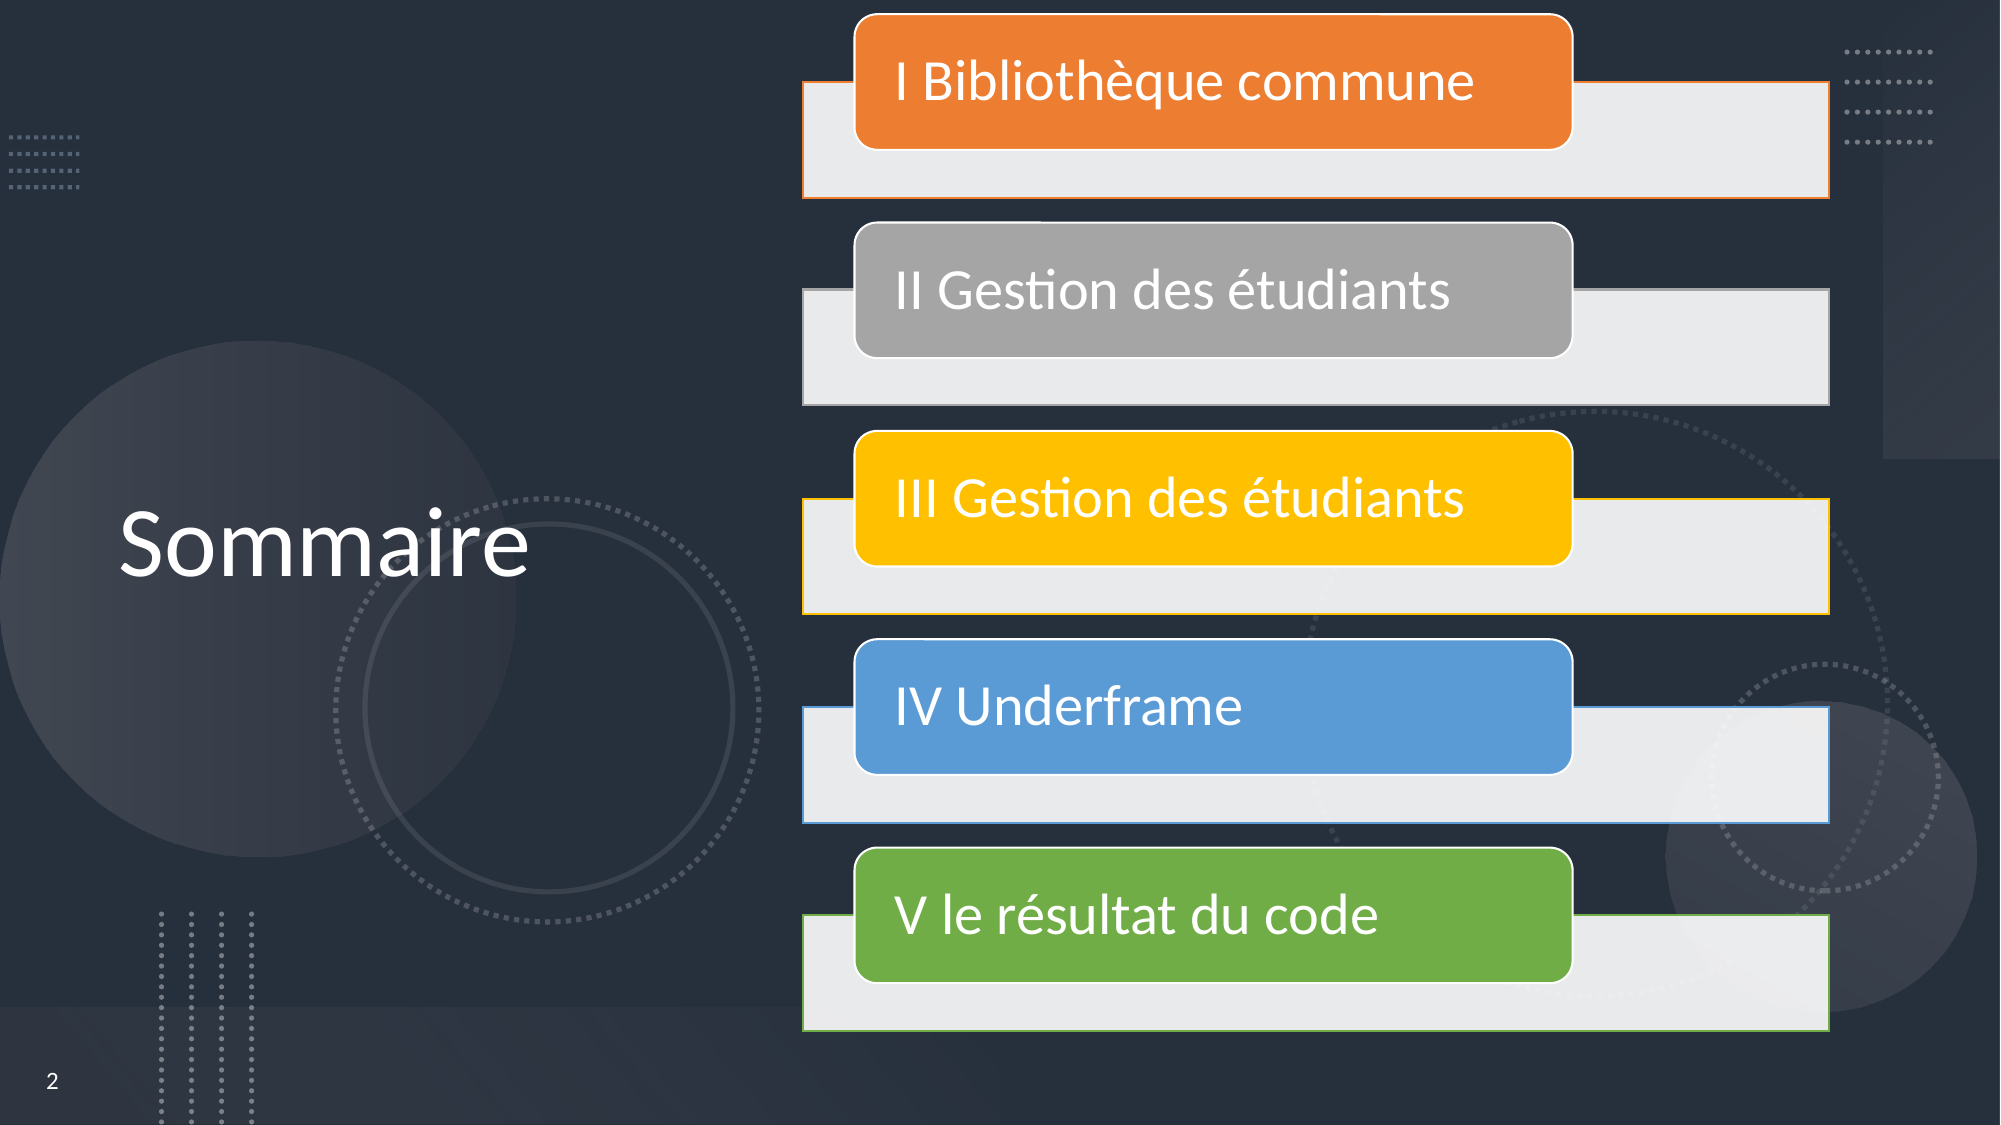

I Bibliothèque commune
II Gestion des étudiants
III Gestion des étudiants

IV Underframe
V le résultat du code
# Sommaire

2